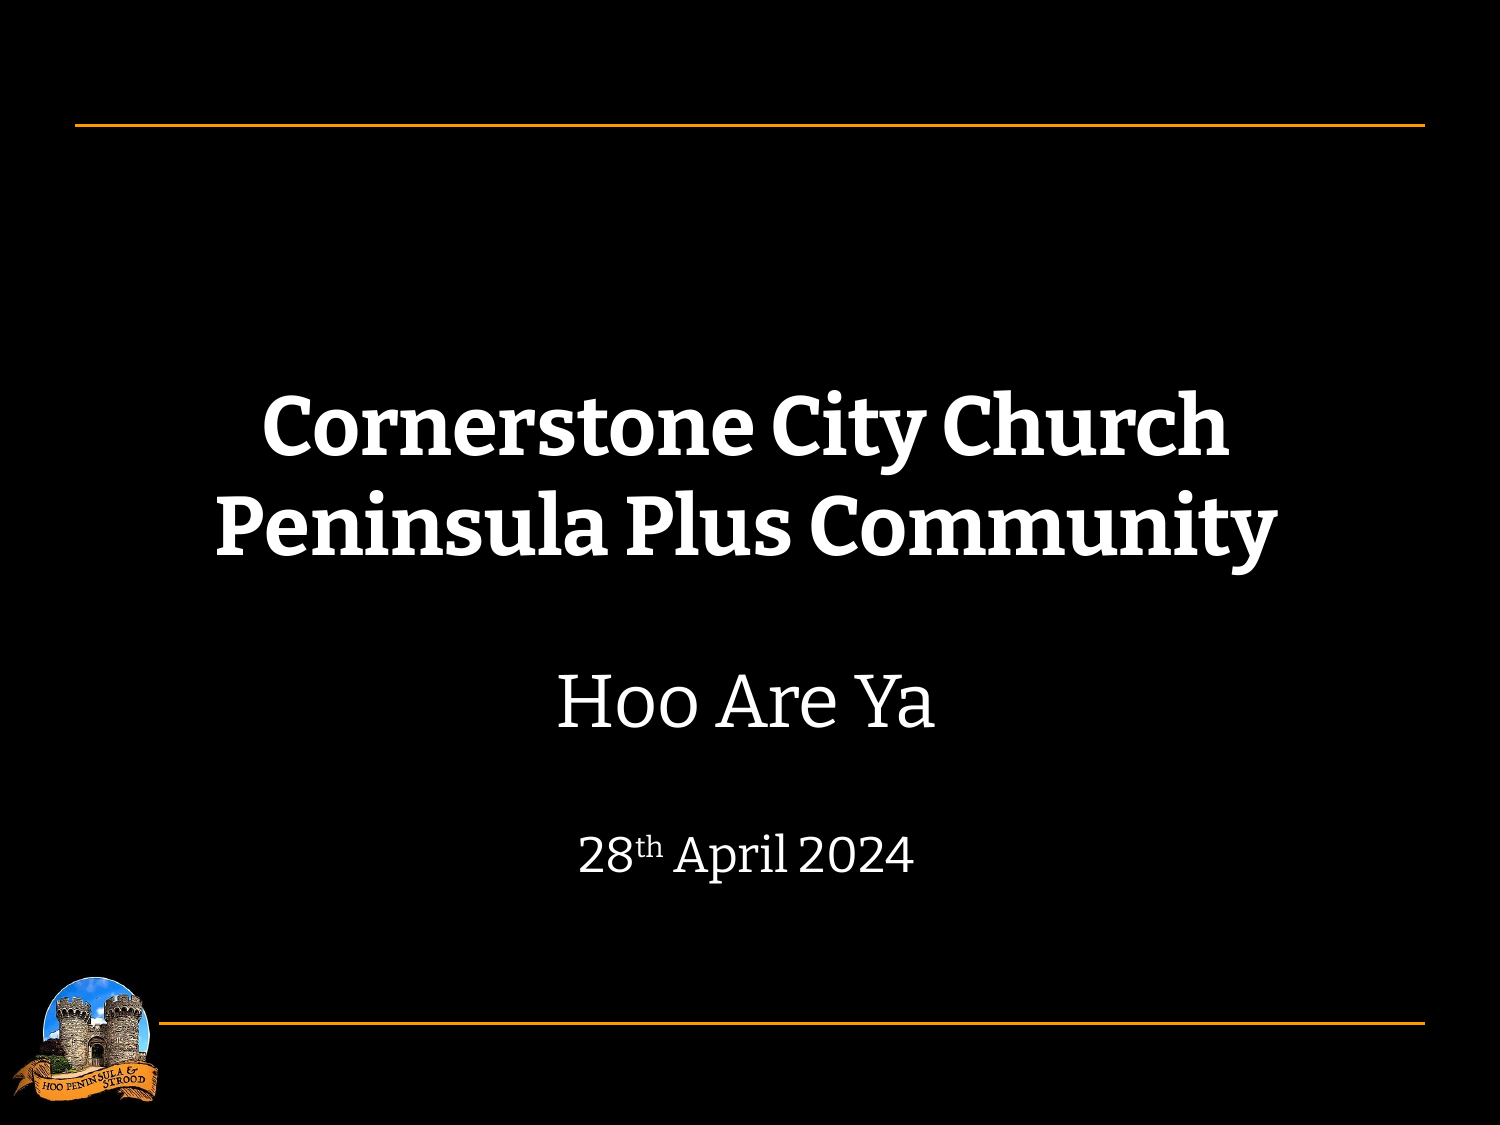

Cornerstone City Church
Peninsula Plus Community
Hoo Are Ya
28th April 2024